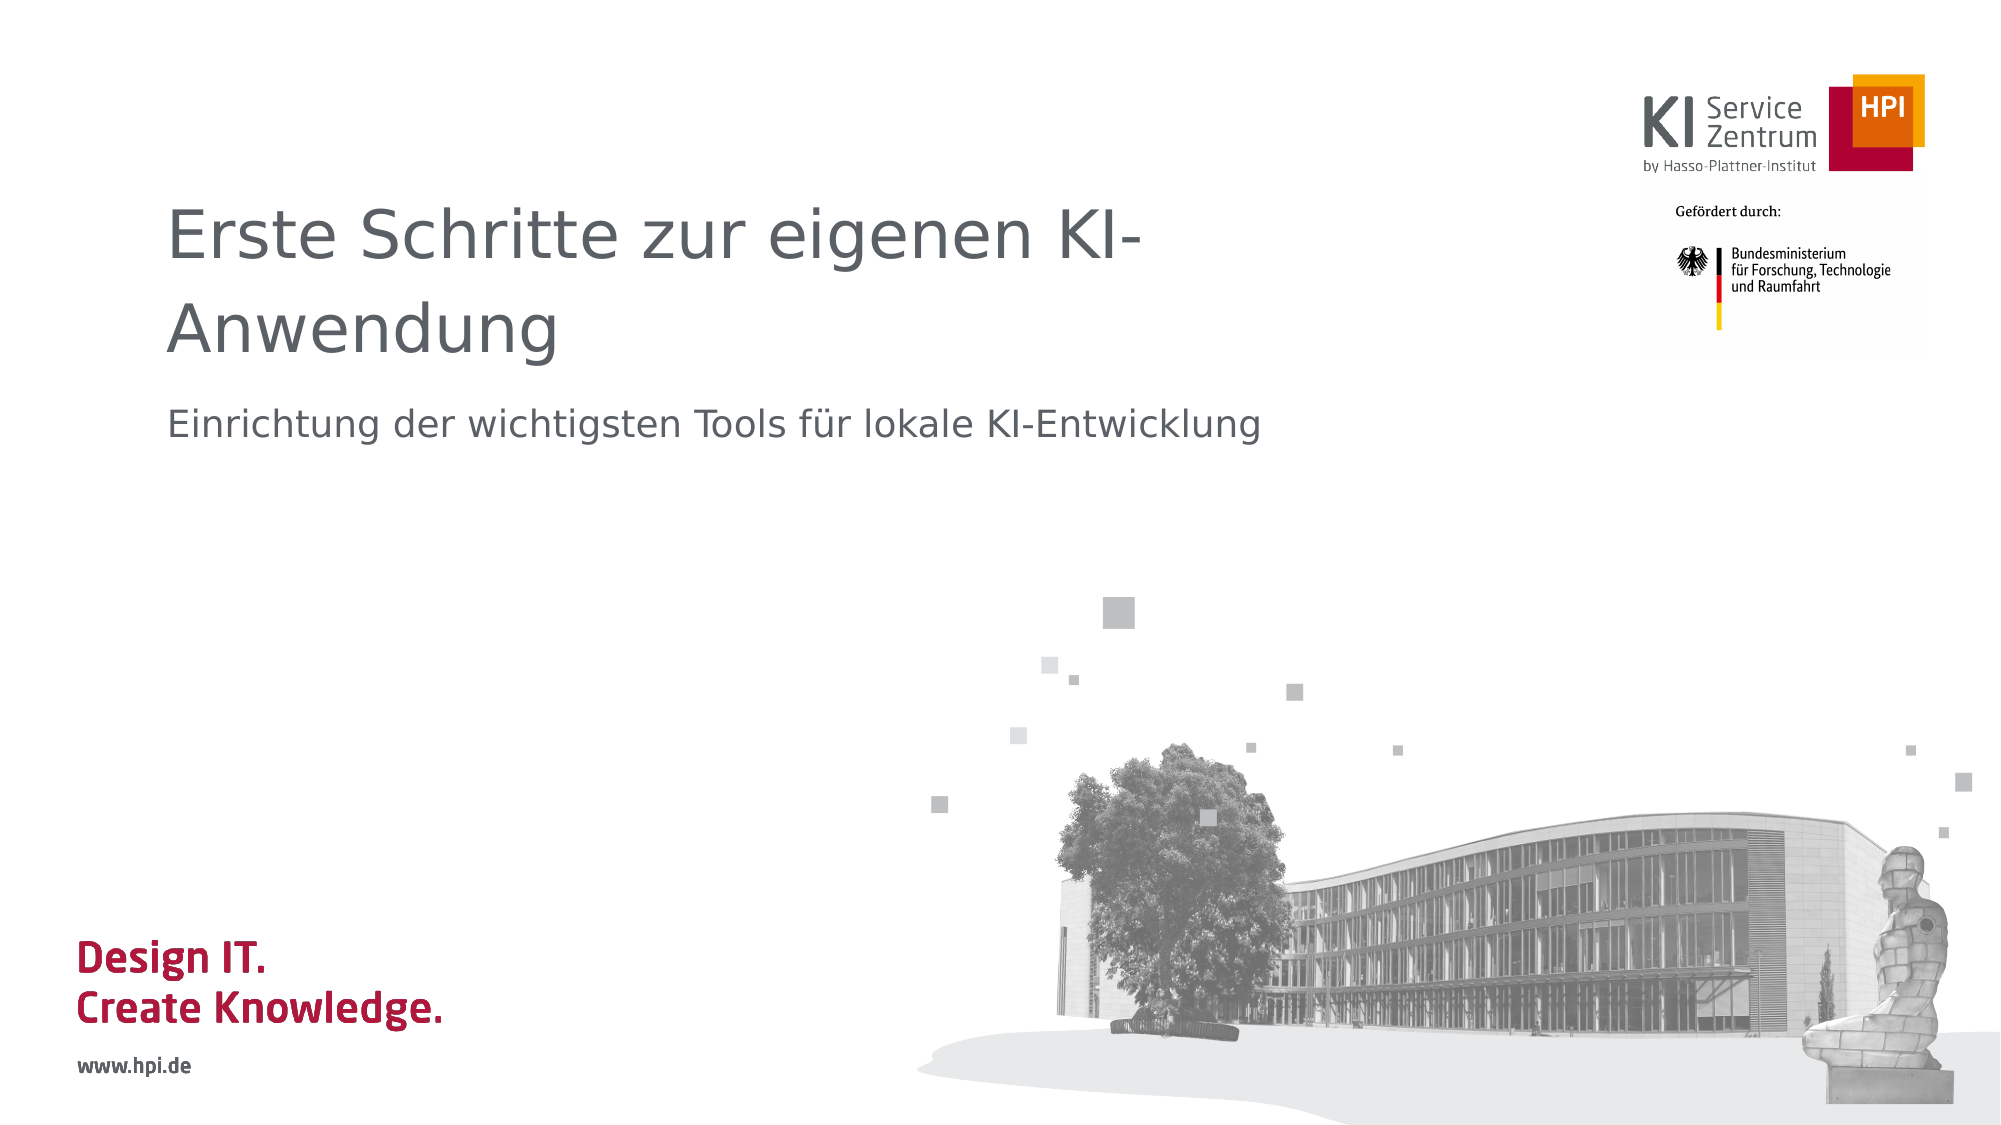

# Erste Schritte zur eigenen KI-Anwendung
Einrichtung der wichtigsten Tools für lokale KI-Entwicklung